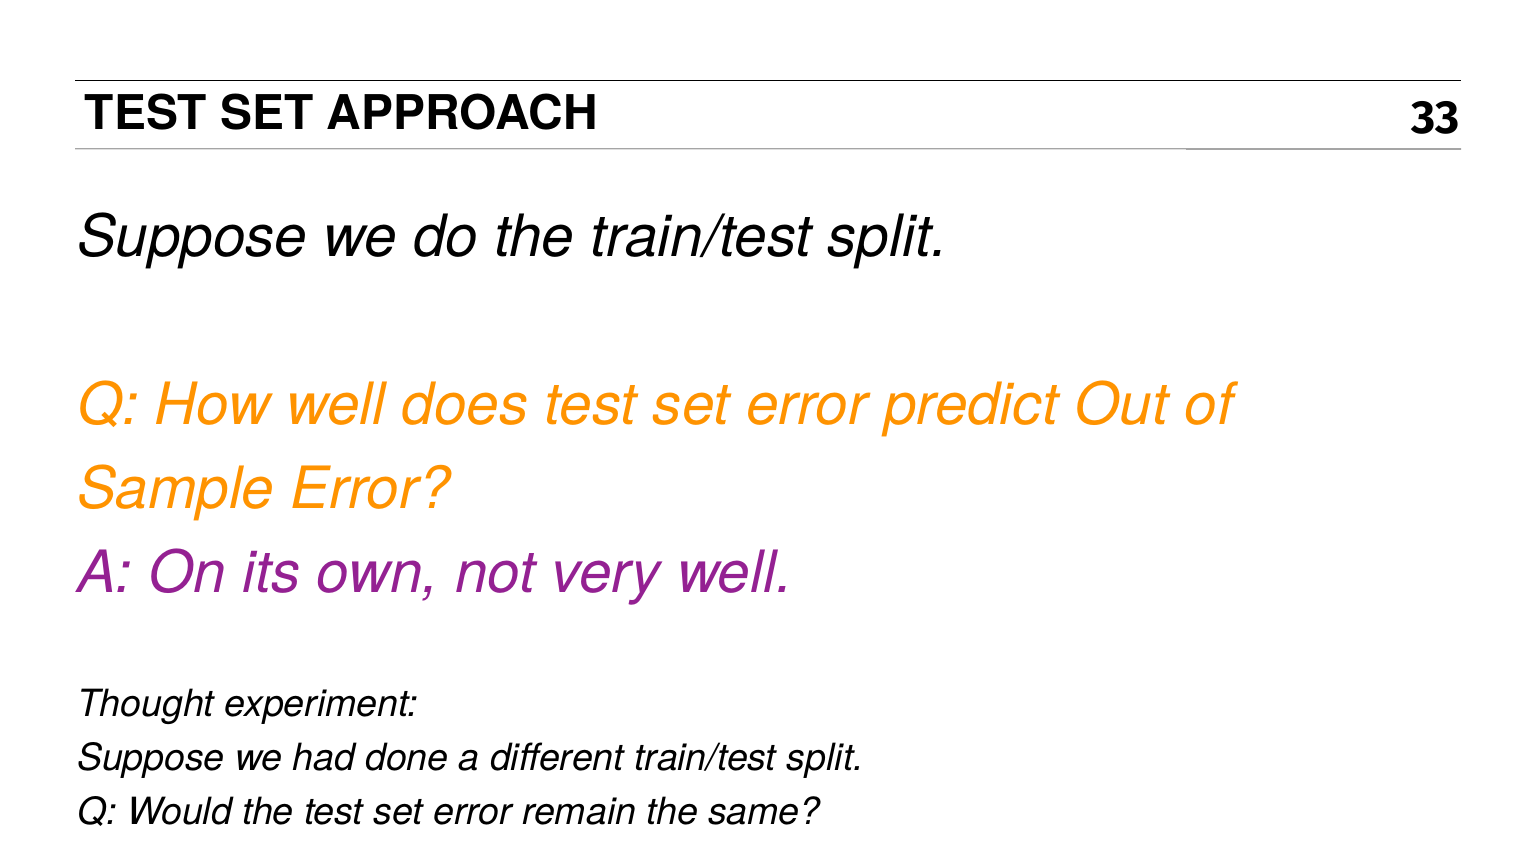

# TEST SET APPROACH
33
Suppose we do the train/test split.

Q: How well does test set error predict Out of Sample Error?
A: On its own, not very well.

Thought experiment:
Suppose we had done a different train/test split.
Q: Would the test set error remain the same?